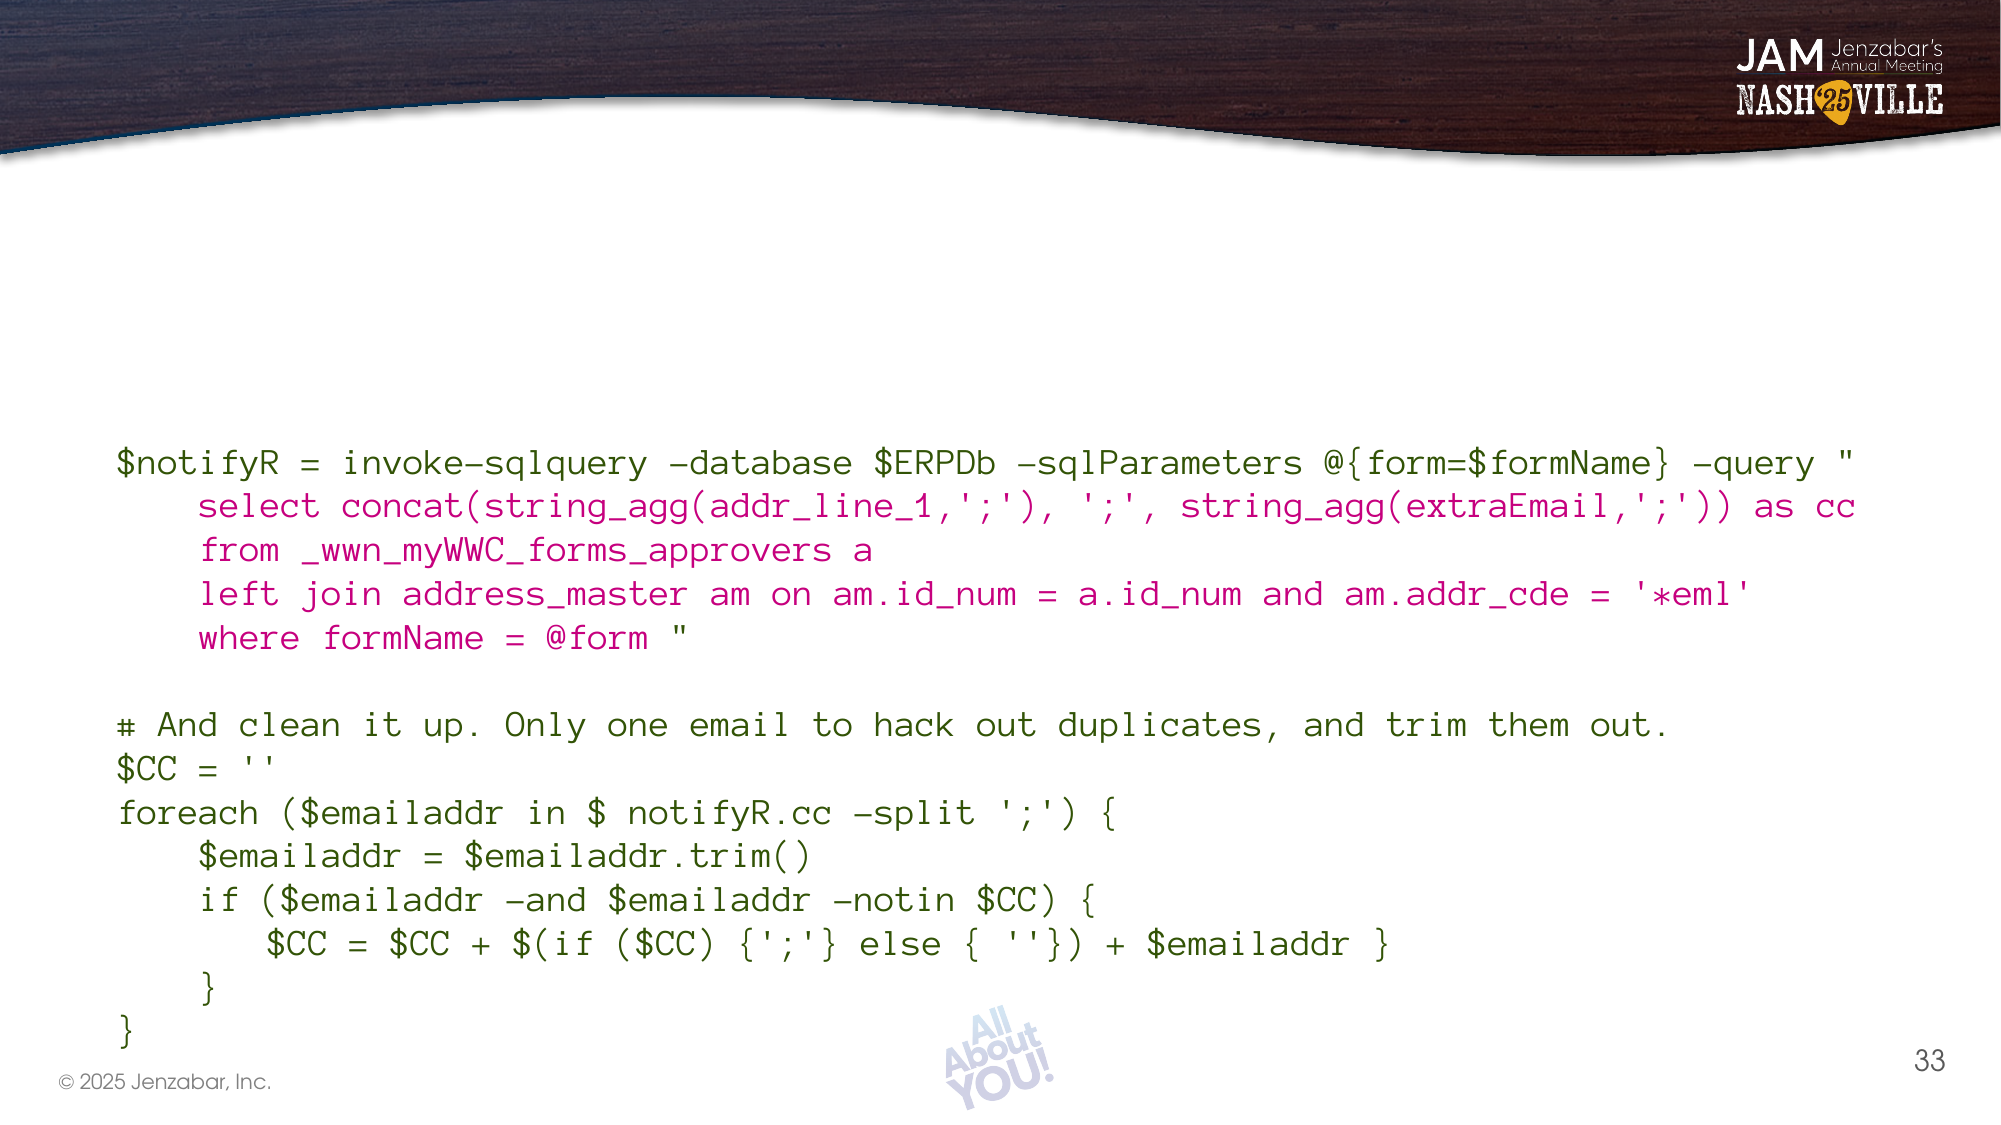

# send-queuedNotifications and notify-form
Here’s a snippet of that code, so you can get the idea…
The idea is to notify everyone in the approver table for that form.
$notifyR = invoke-sqlquery -database $ERPDb –sqlParameters @{form=$formName} -query "
    select concat(string_agg(addr_line_1,';'), ';', string_agg(extraEmail,';')) as cc
    from _wwn_myWWC_forms_approvers a
    left join address_master am on am.id_num = a.id_num and am.addr_cde = '*eml'
    where formName = @form "

# And clean it up. Only one email to hack out duplicates, and trim them out.
$CC = ''
foreach ($emailaddr in $ notifyR.cc -split ';') {
    $emailaddr = $emailaddr.trim()
    if ($emailaddr -and $emailaddr -notin $CC) {
	$CC = $CC + $(if ($CC) {';'} else { ''}) + $emailaddr }
    }
}